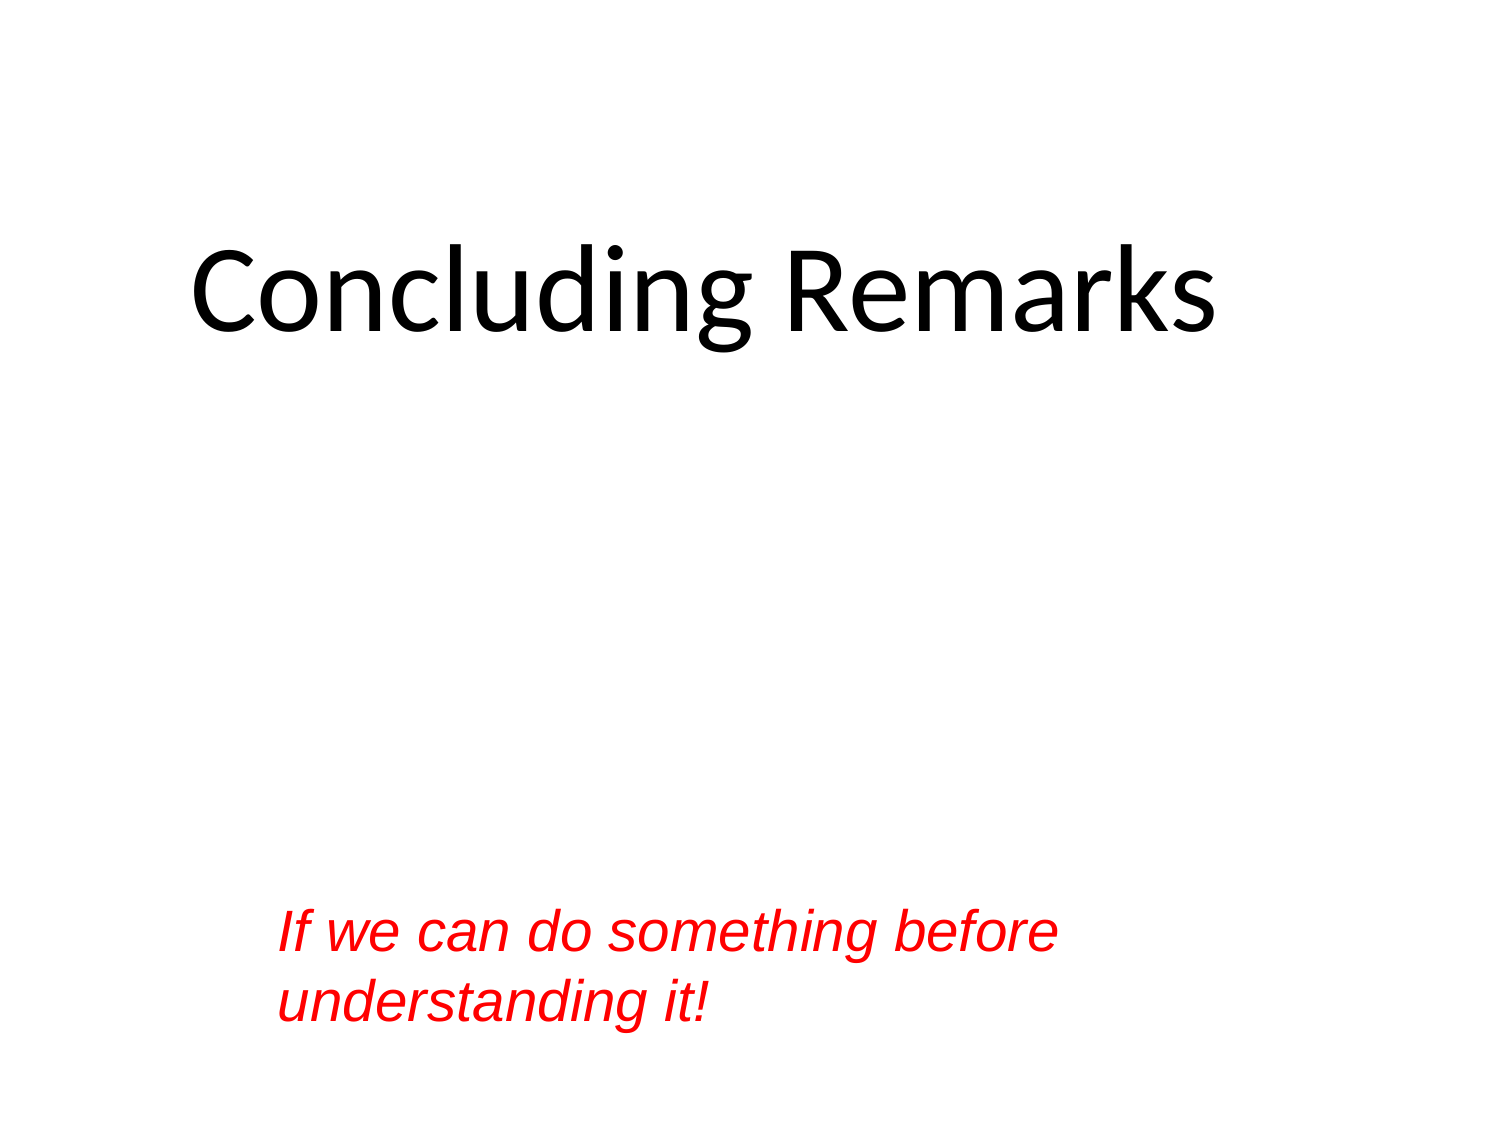

# Concluding Remarks
If we can do something before understanding it!